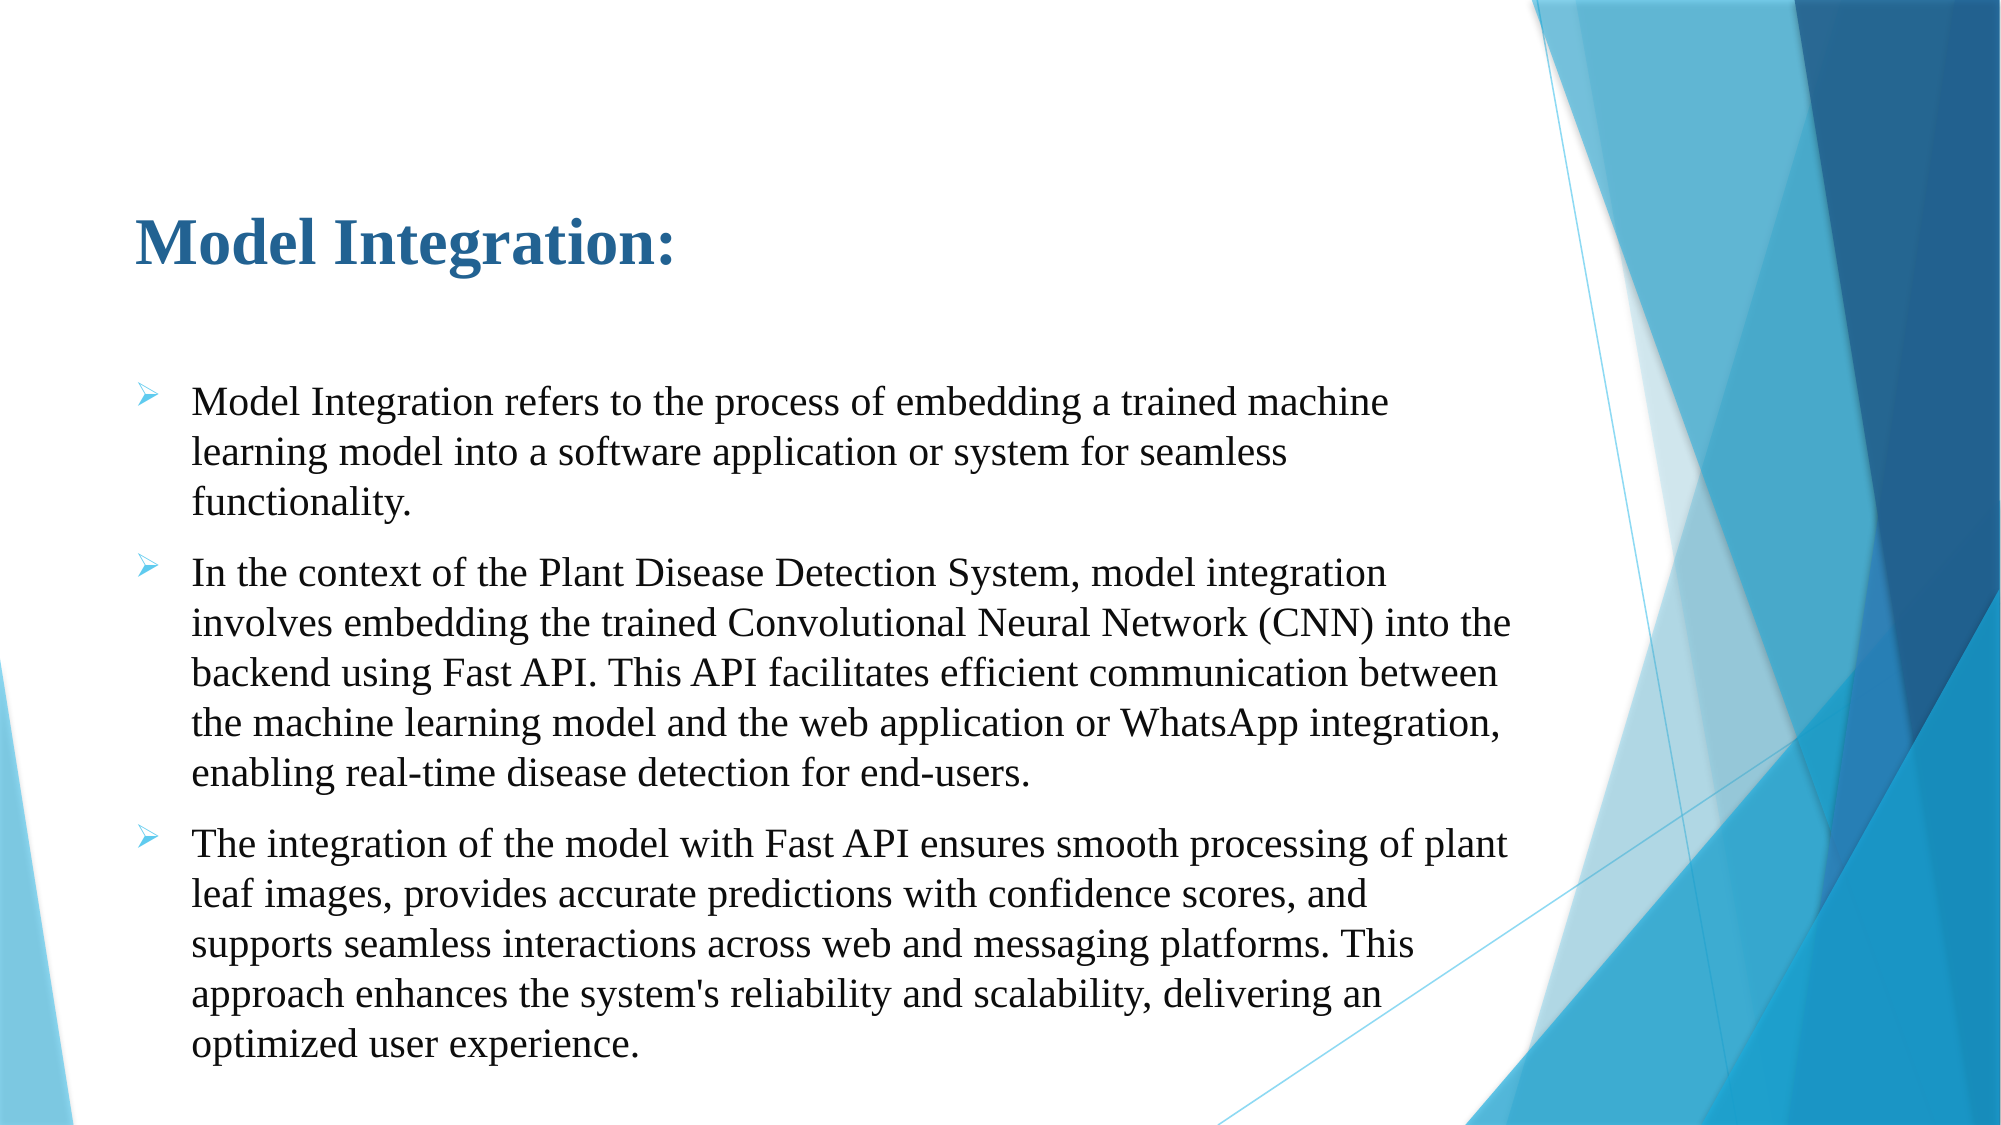

# Model Integration:

Model Integration refers to the process of embedding a trained machine learning model into a software application or system for seamless functionality.
In the context of the Plant Disease Detection System, model integration involves embedding the trained Convolutional Neural Network (CNN) into the backend using Fast API. This API facilitates efficient communication between the machine learning model and the web application or WhatsApp integration, enabling real-time disease detection for end-users.
The integration of the model with Fast API ensures smooth processing of plant leaf images, provides accurate predictions with confidence scores, and supports seamless interactions across web and messaging platforms. This approach enhances the system's reliability and scalability, delivering an optimized user experience.